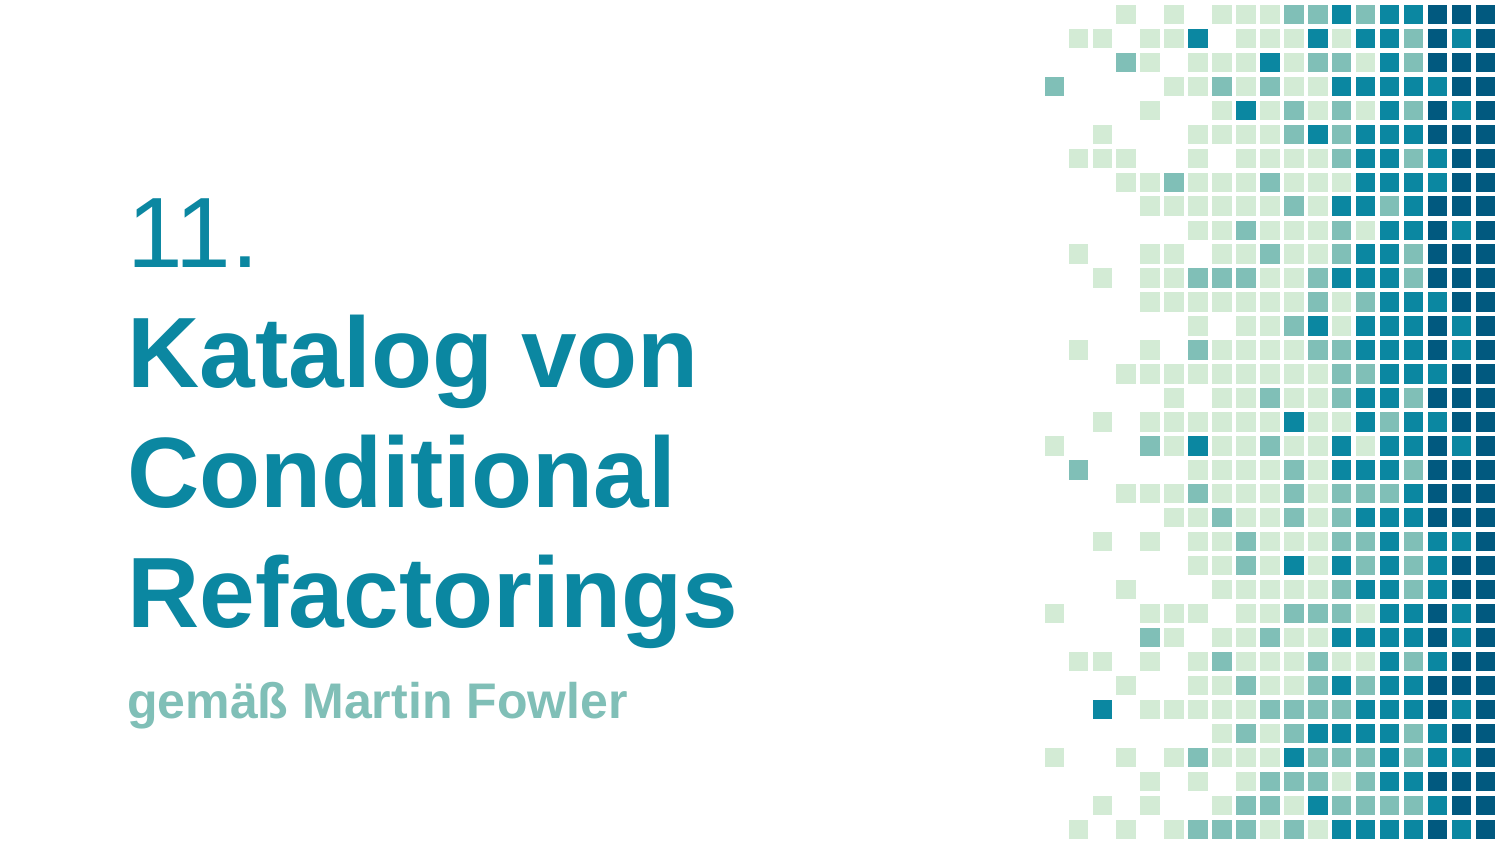

# 11. Katalog von Conditional Refactorings
gemäß Martin Fowler